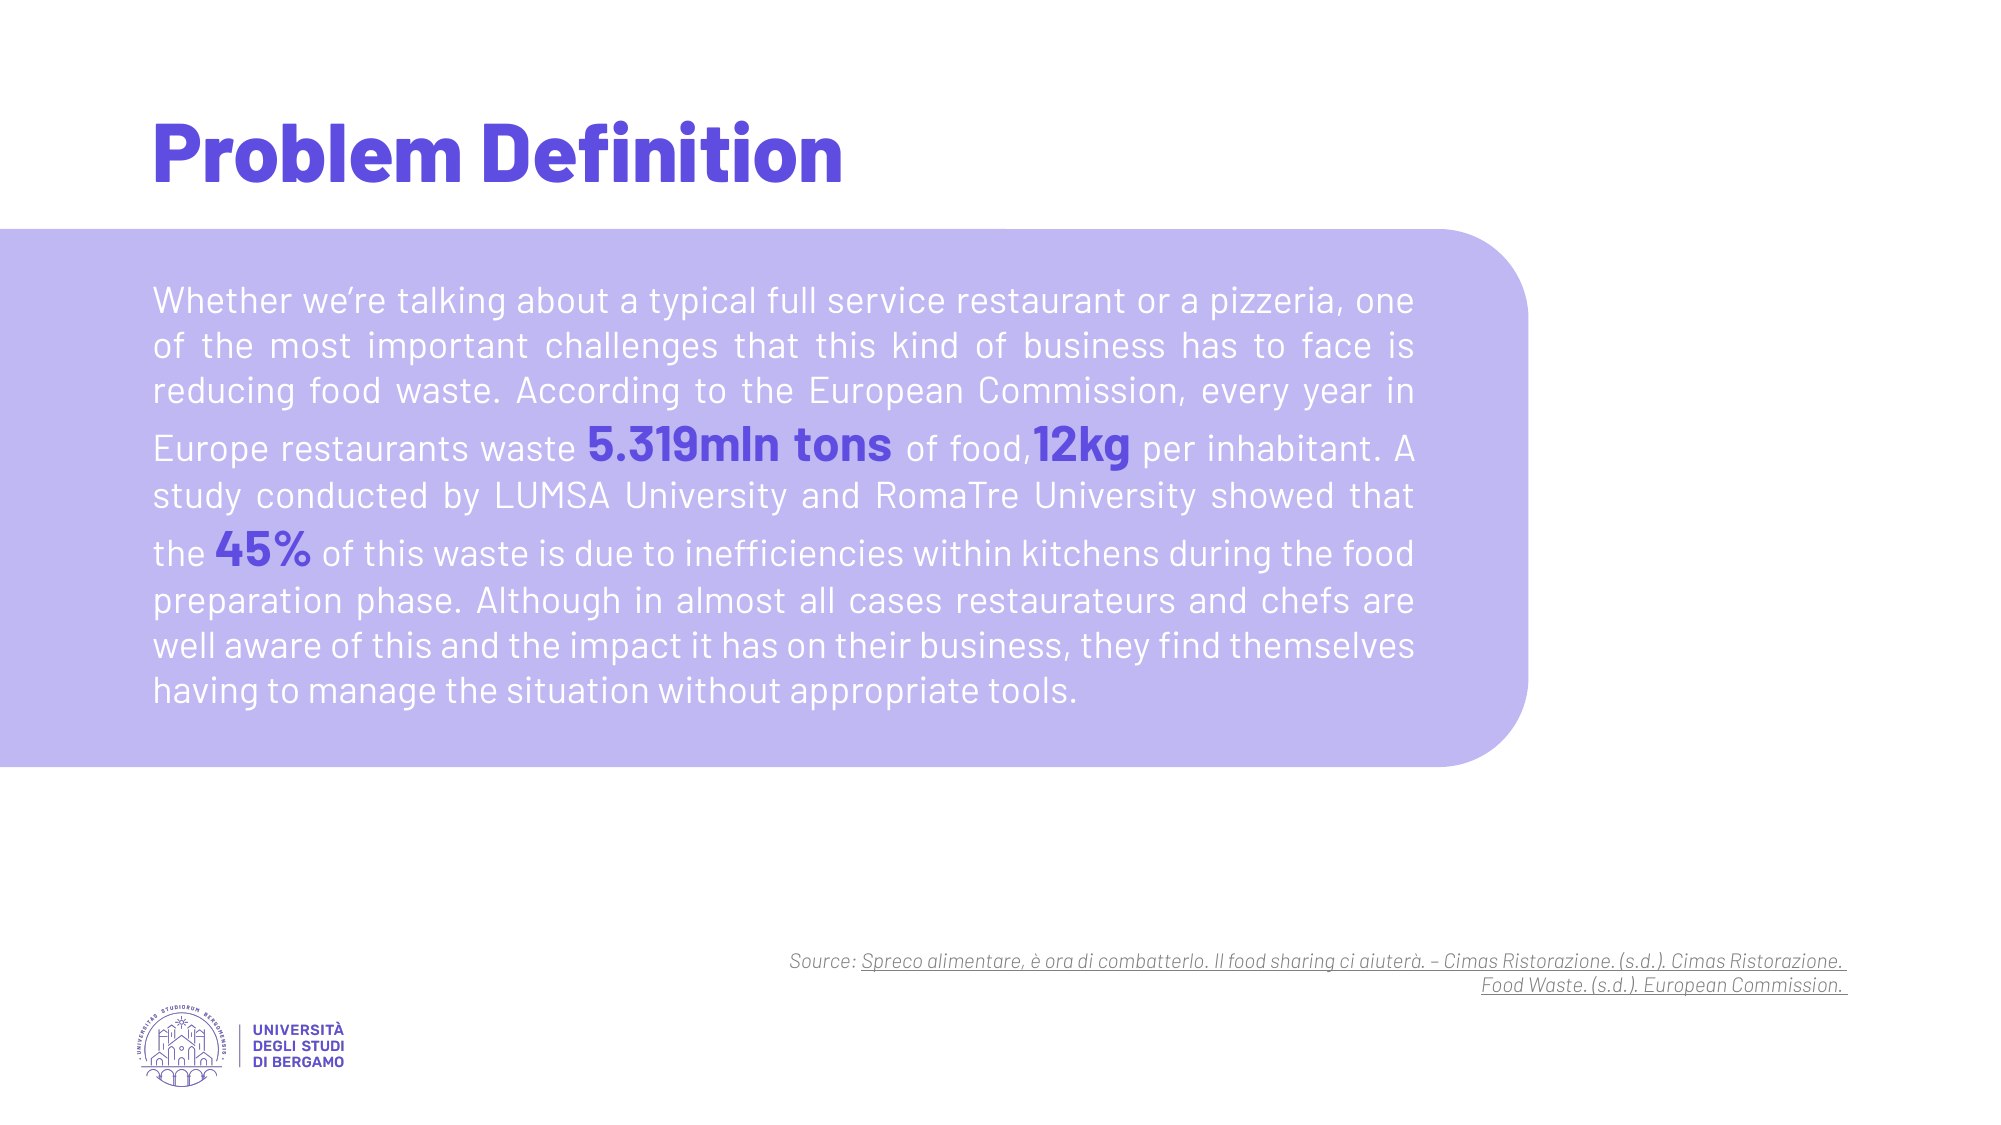

Problem Definition

Whether we’re talking about a typical full service restaurant or a pizzeria, one of the most important challenges that this kind of business has to face is reducing food waste. According to the European Commission, every year in Europe restaurants waste 5.319mln tons of food,12kg per inhabitant. A study conducted by LUMSA University and RomaTre University showed that the 45% of this waste is due to inefficiencies within kitchens during the food preparation phase. Although in almost all cases restaurateurs and chefs are well aware of this and the impact it has on their business, they find themselves having to manage the situation without appropriate tools.
Source: Spreco alimentare, è ora di combatterlo. Il food sharing ci aiuterà. – Cimas Ristorazione. (s.d.). Cimas Ristorazione.
Food Waste. (s.d.). European Commission.